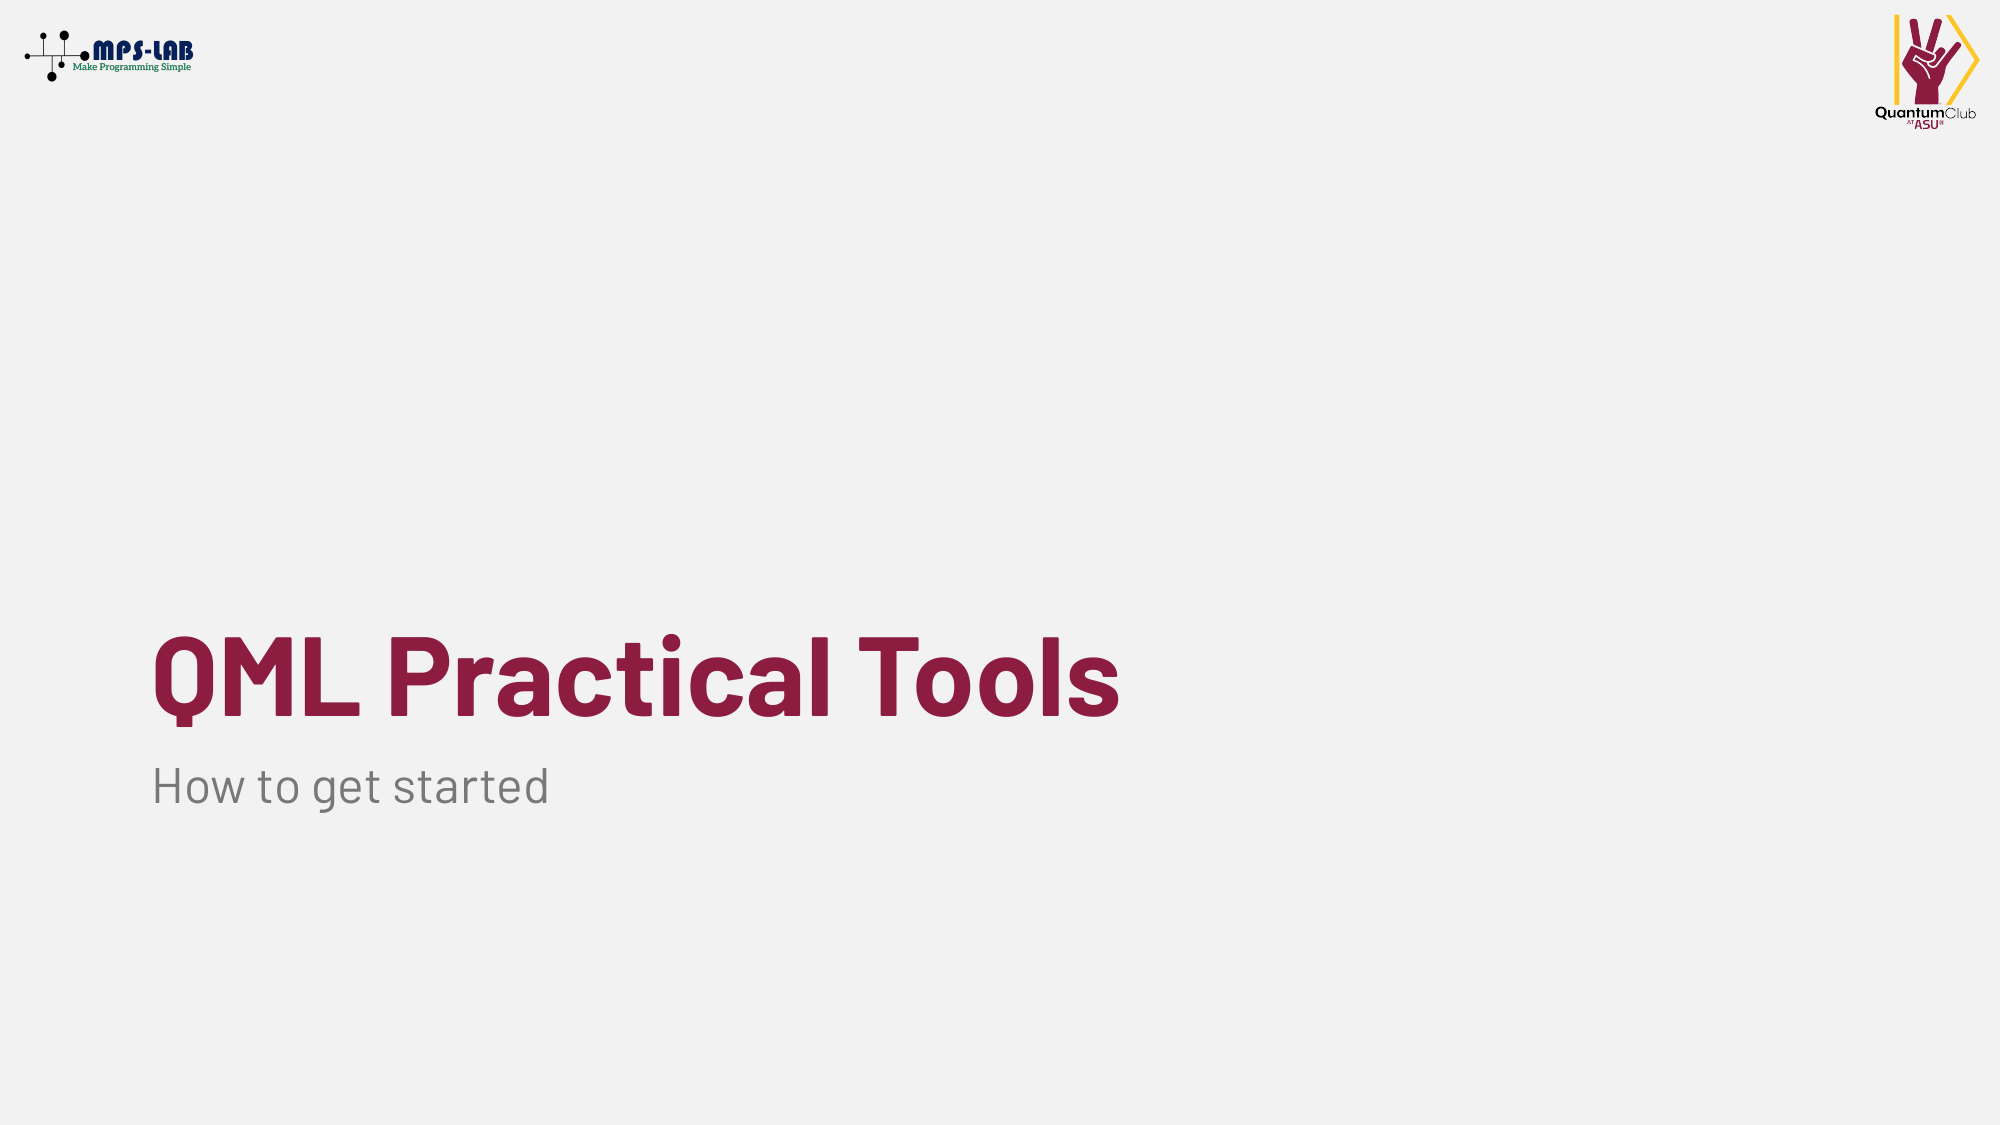

# QML Practical Tools
How to get started